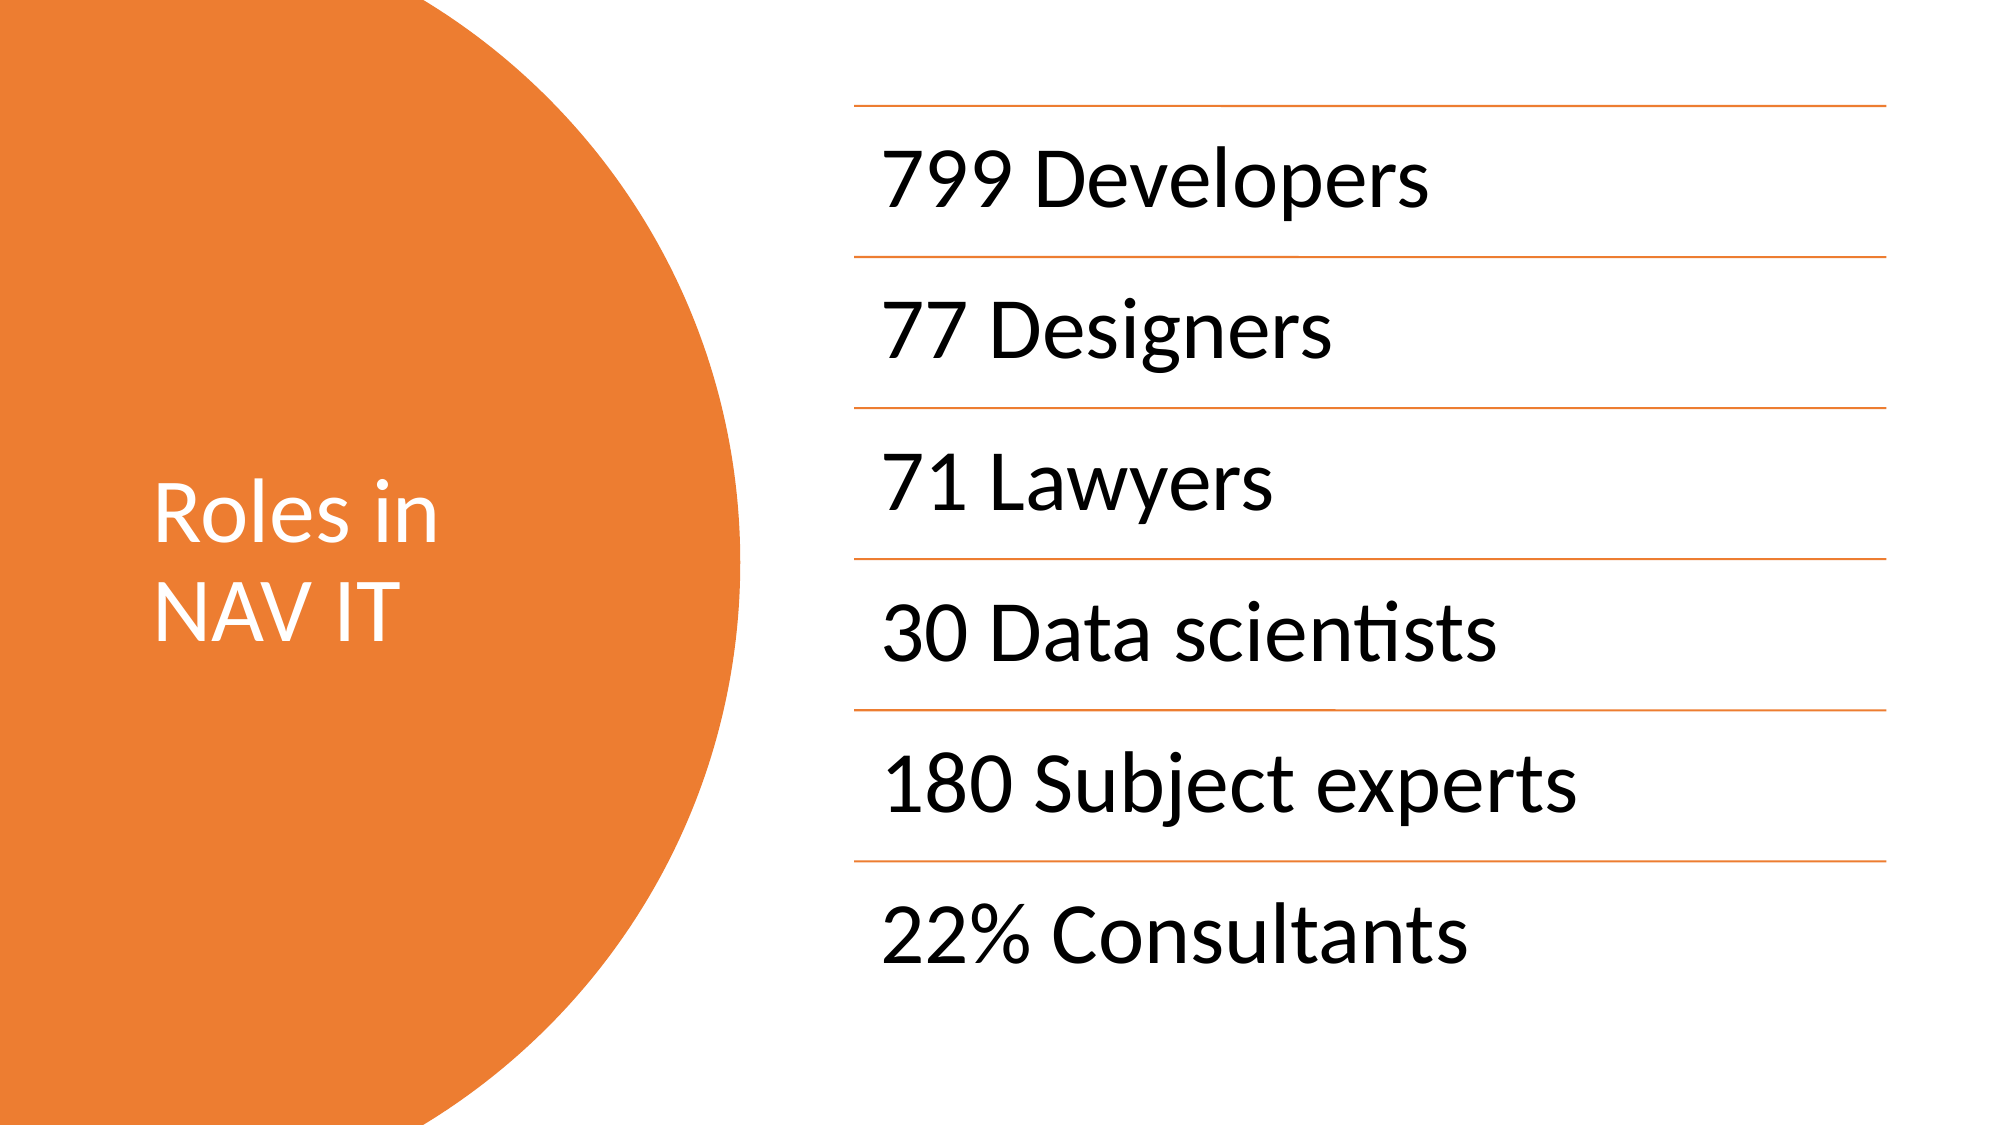

799 Developers
77 Designers
71 Lawyers
30 Data scientists
180 Subject experts
22% Consultants
# Roles in NAV IT